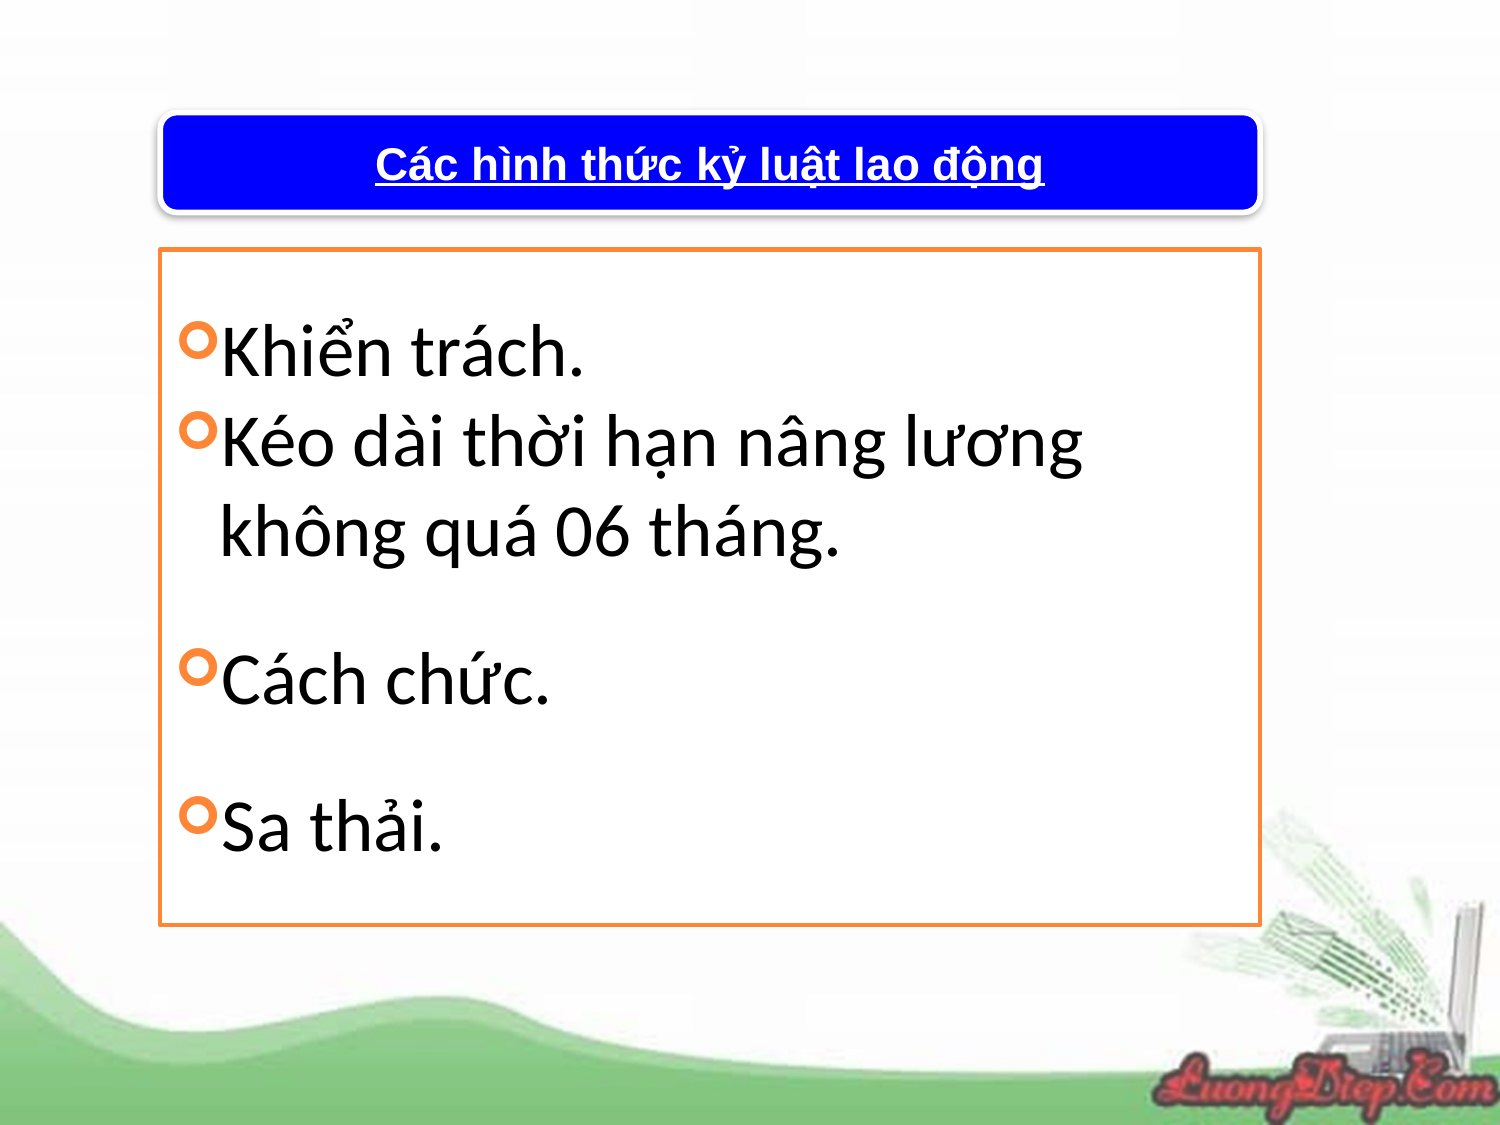

Các hình thức kỷ luật lao động
Khiển trách.
Kéo dài thời hạn nâng lương không quá 06 tháng.
Cách chức.
Sa thải.